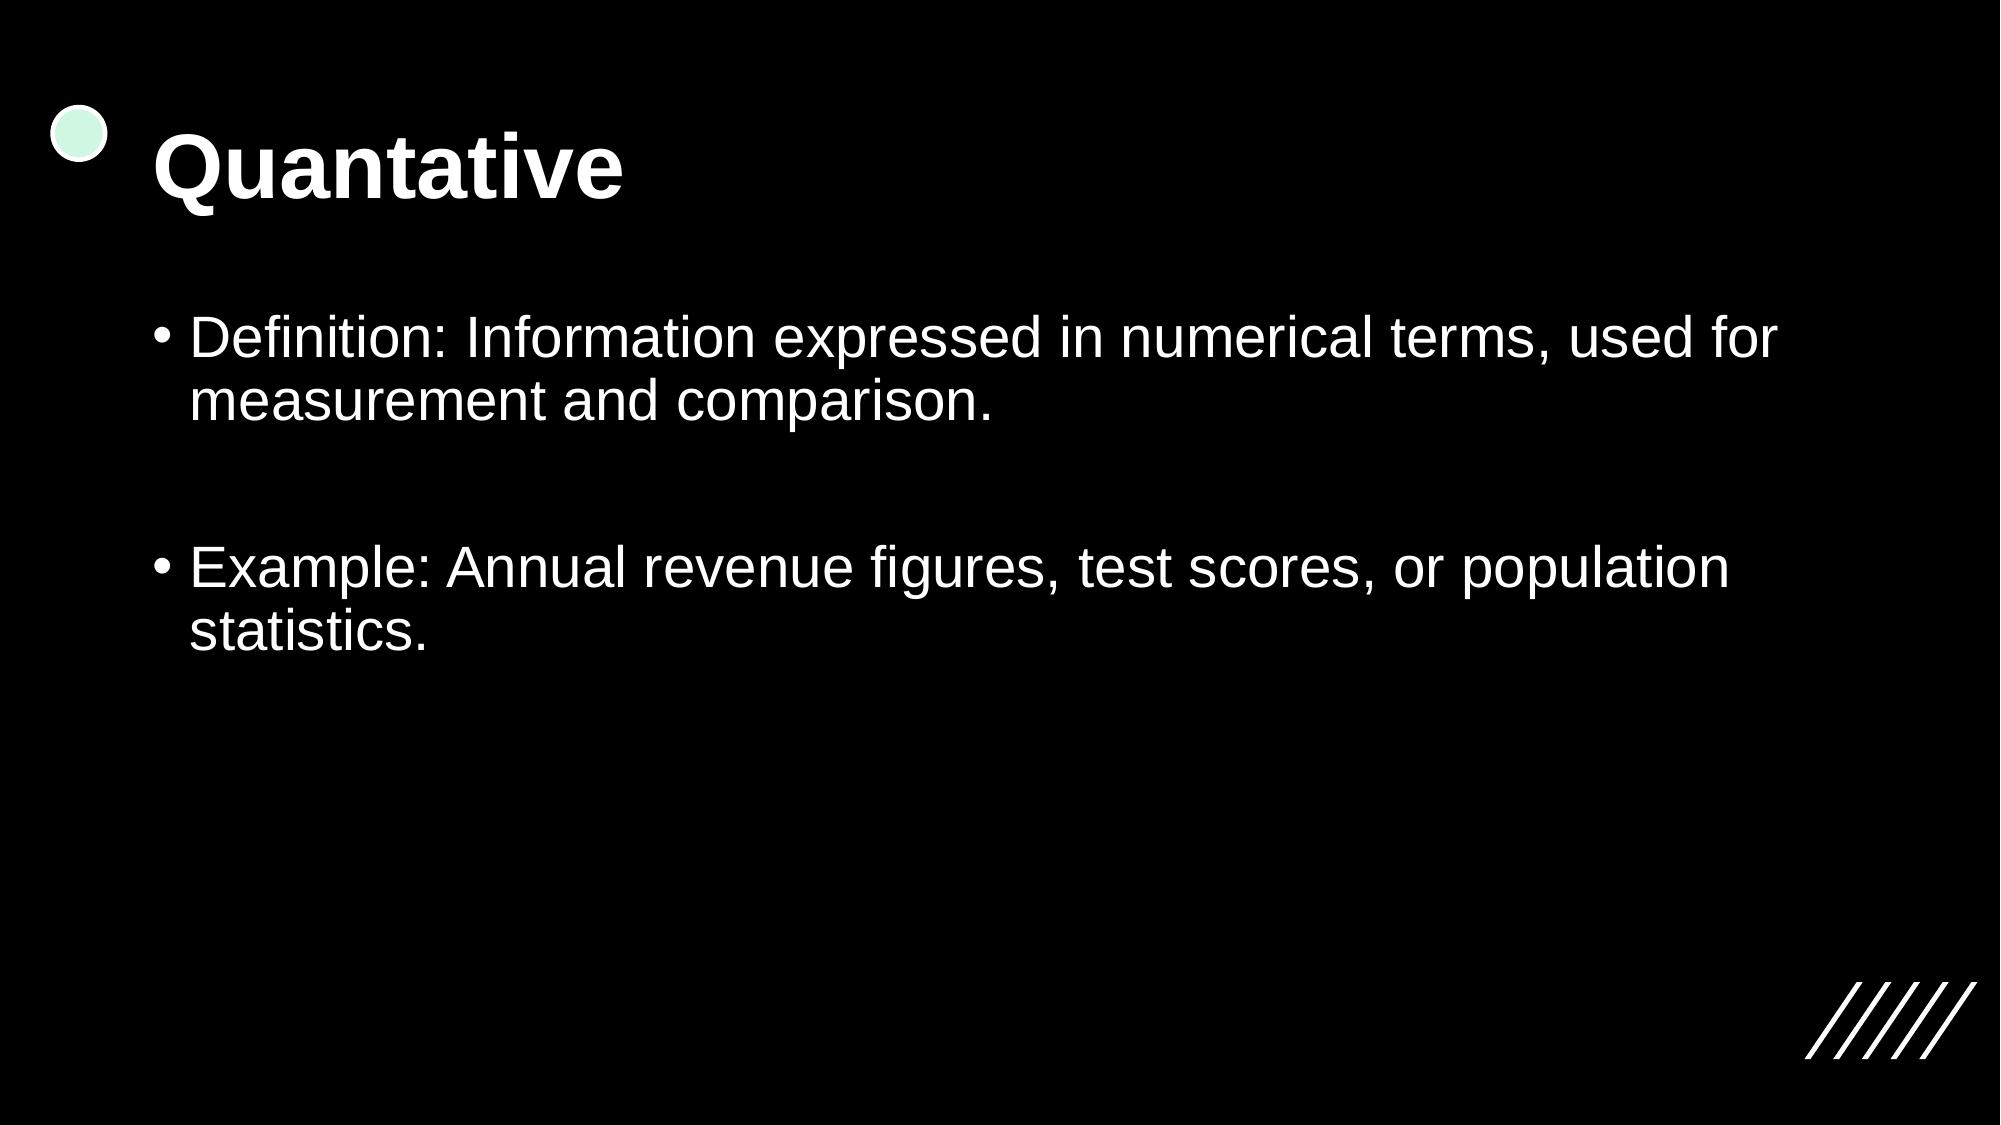

# Quantative
Definition: Information expressed in numerical terms, used for measurement and comparison.

Example: Annual revenue figures, test scores, or population statistics.